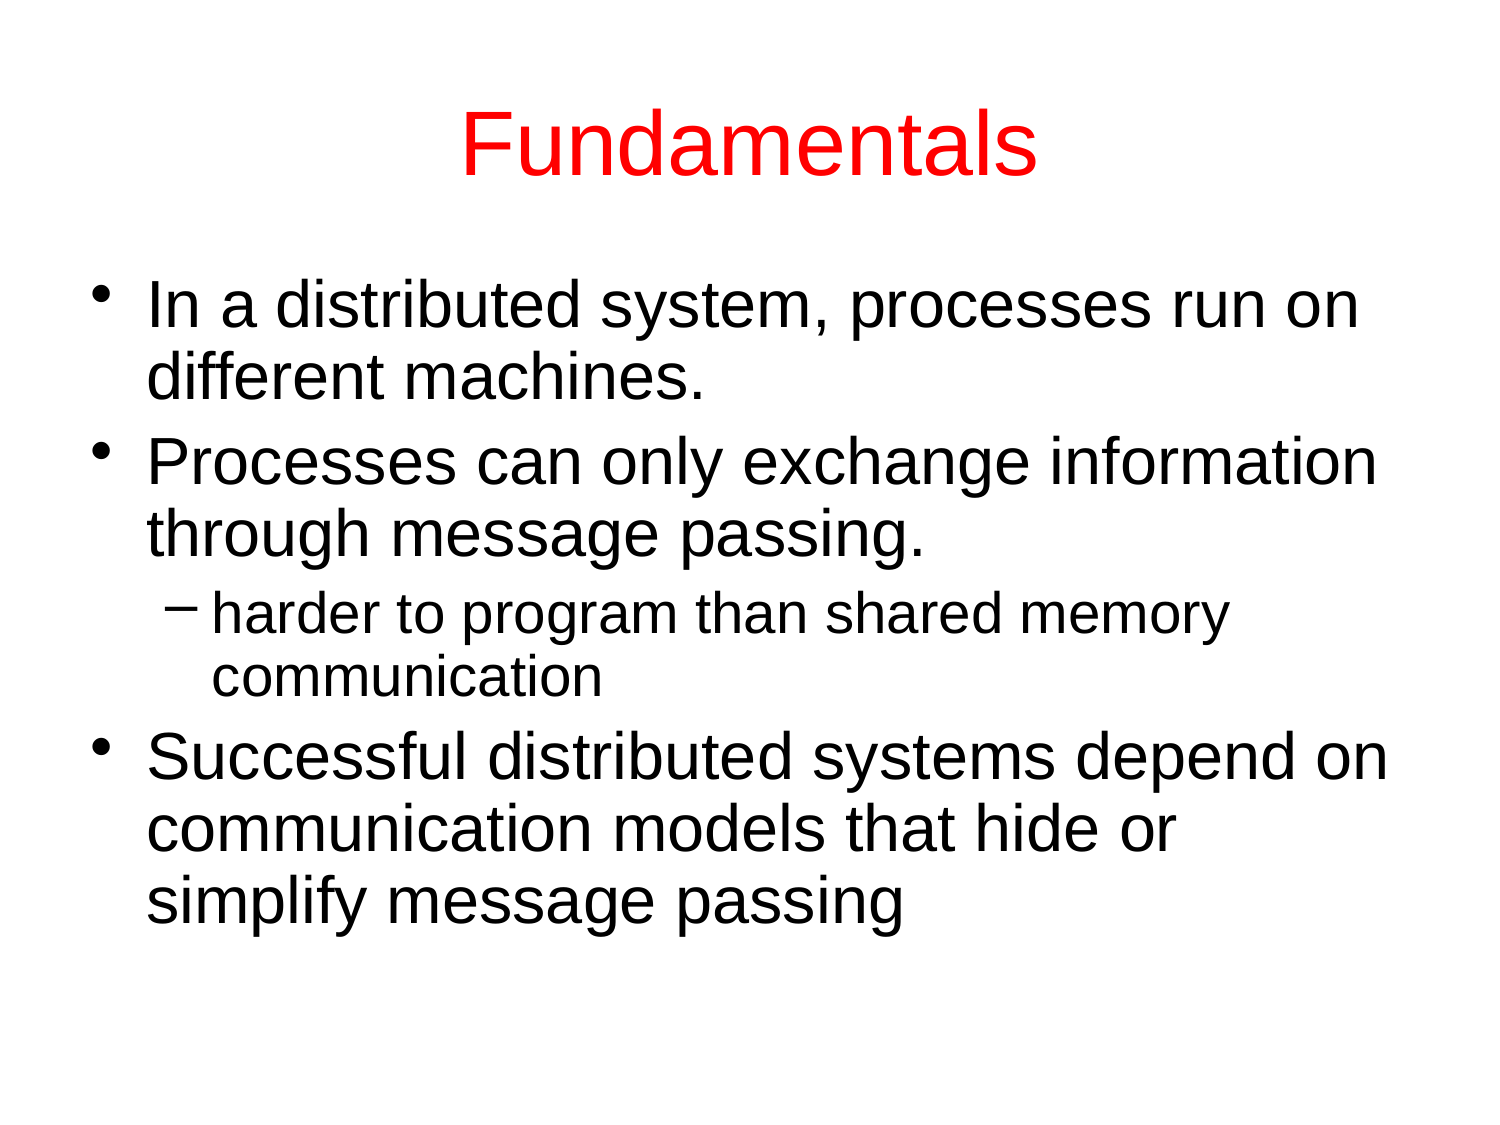

# Fundamentals
In a distributed system, processes run on different machines.
Processes can only exchange information through message passing.
harder to program than shared memory communication
Successful distributed systems depend on communication models that hide or simplify message passing